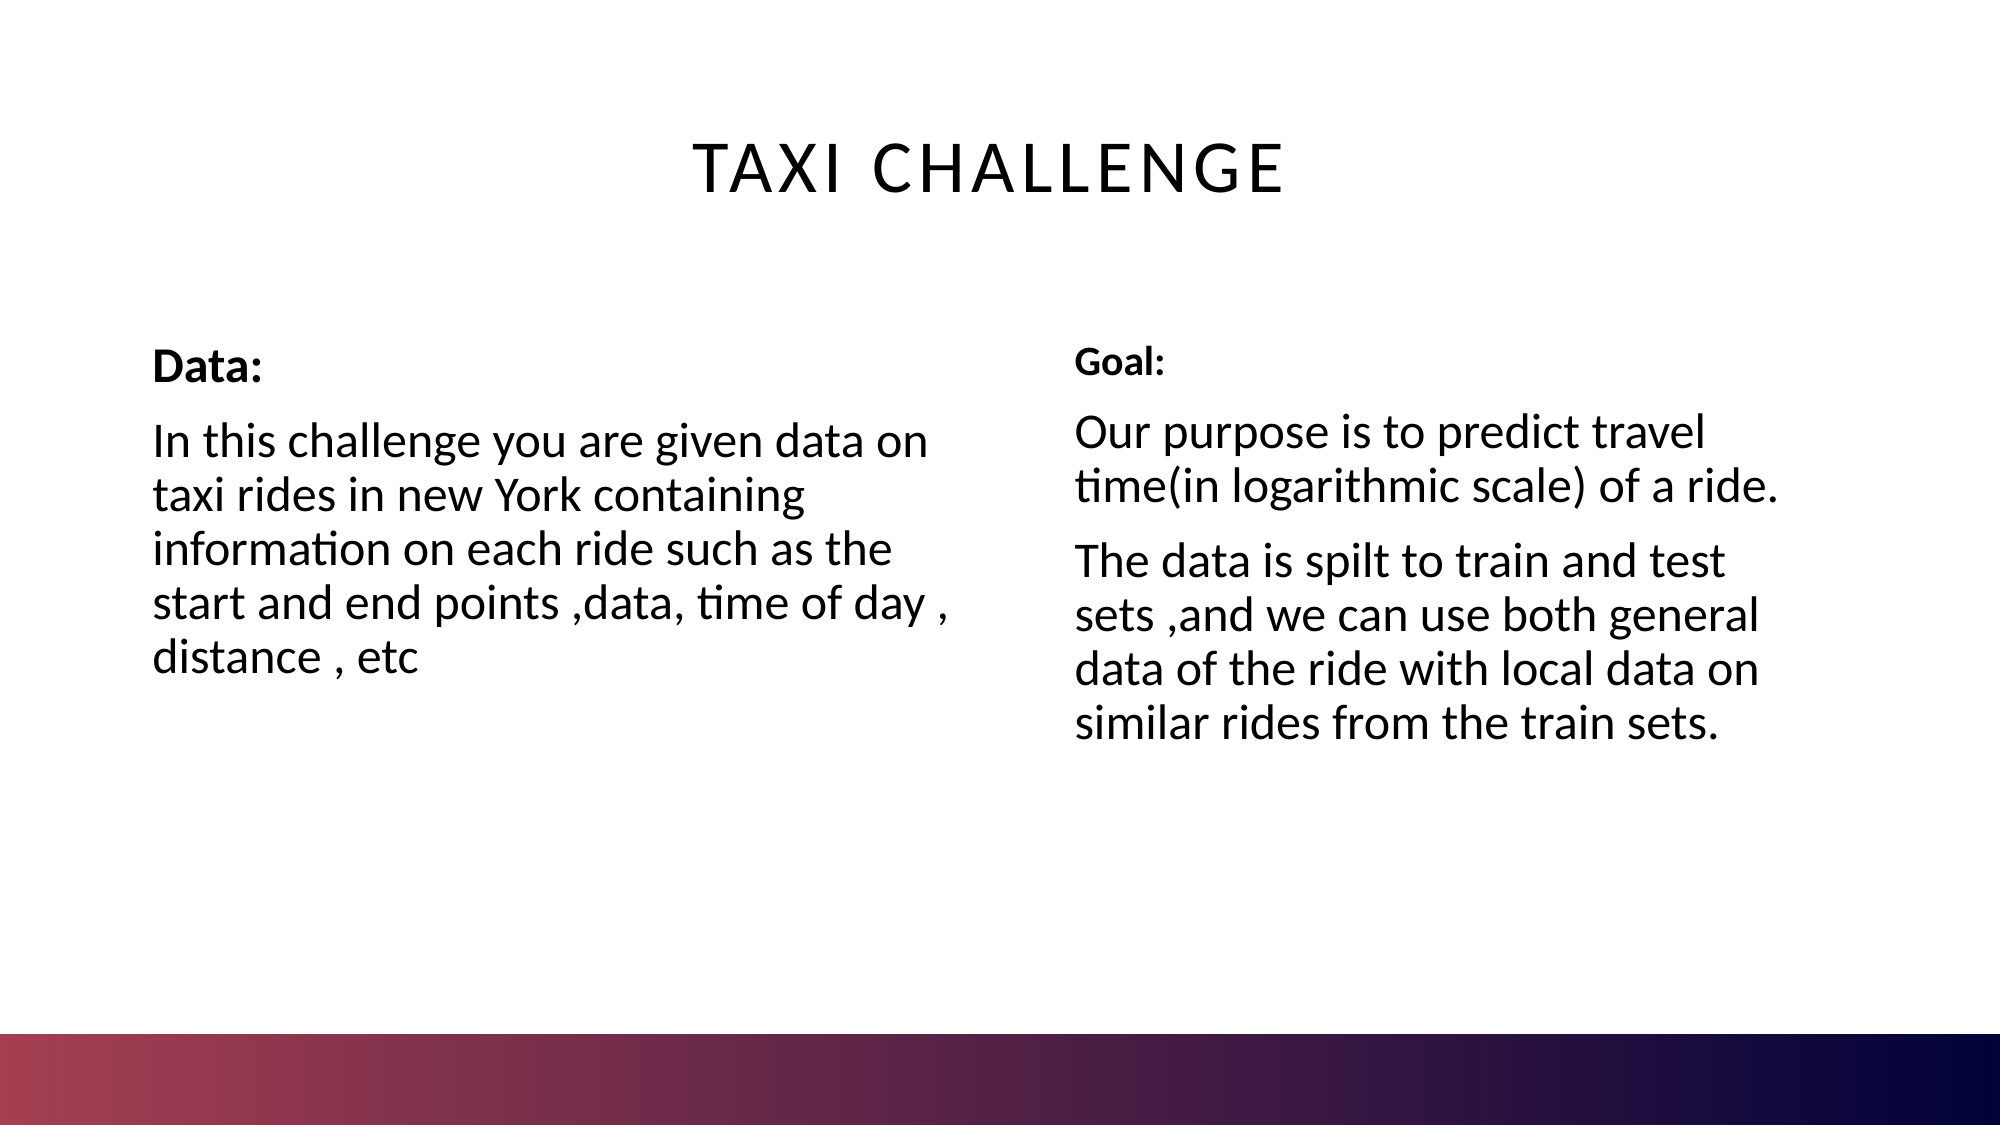

# Taxi challenge
Goal:
Our purpose is to predict travel time(in logarithmic scale) of a ride.
The data is spilt to train and test sets ,and we can use both general data of the ride with local data on similar rides from the train sets.
Data:
In this challenge you are given data on taxi rides in new York containing information on each ride such as the start and end points ,data, time of day , distance , etc